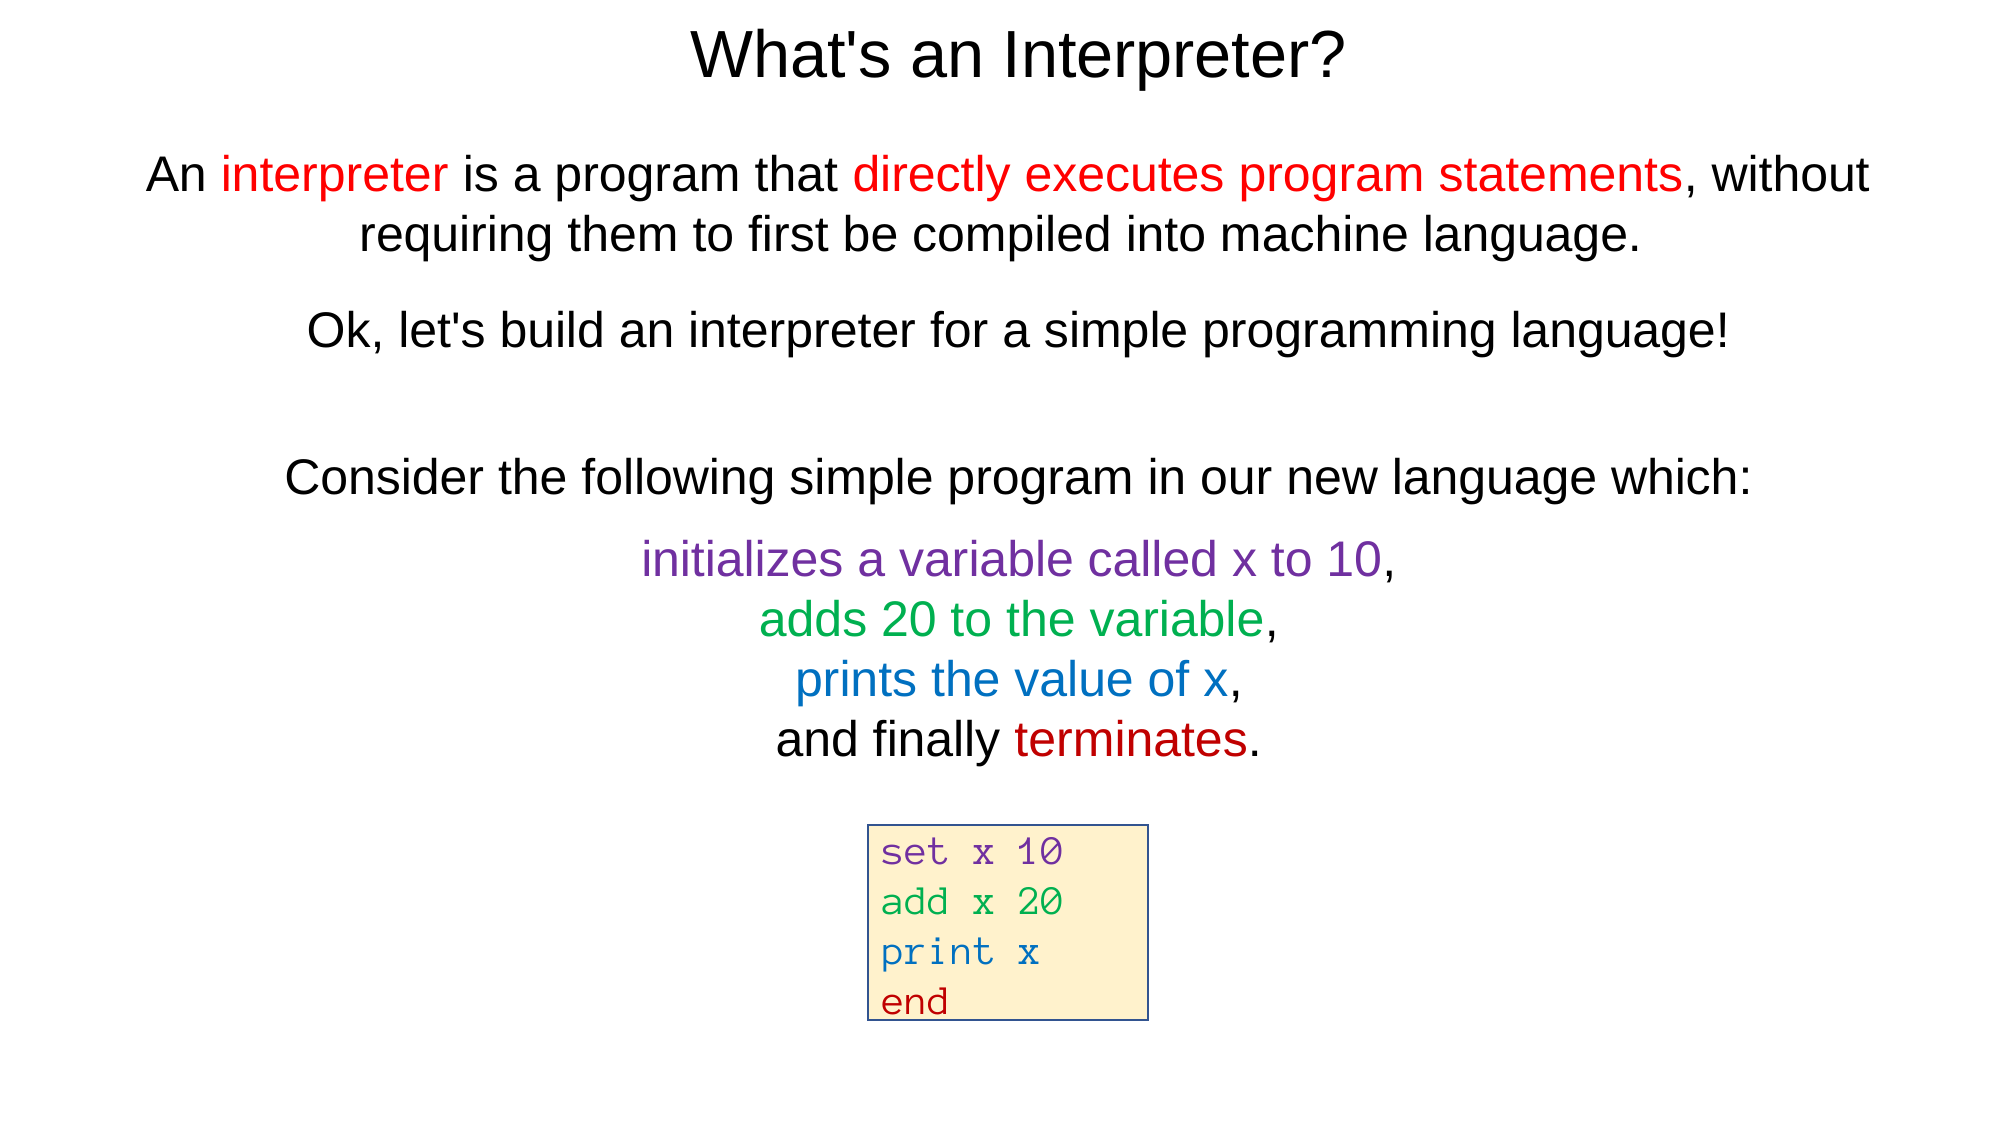

# What's an Interpreter?
An interpreter is a program that directly executes program statements, without requiring them to first be compiled into machine language.
Ok, let's build an interpreter for a simple programming language!
Consider the following simple program in our new language which:
initializes a variable called x to 10,
adds 20 to the variable,
prints the value of x,
and finally terminates.
set x 10
add x 20
print x
end